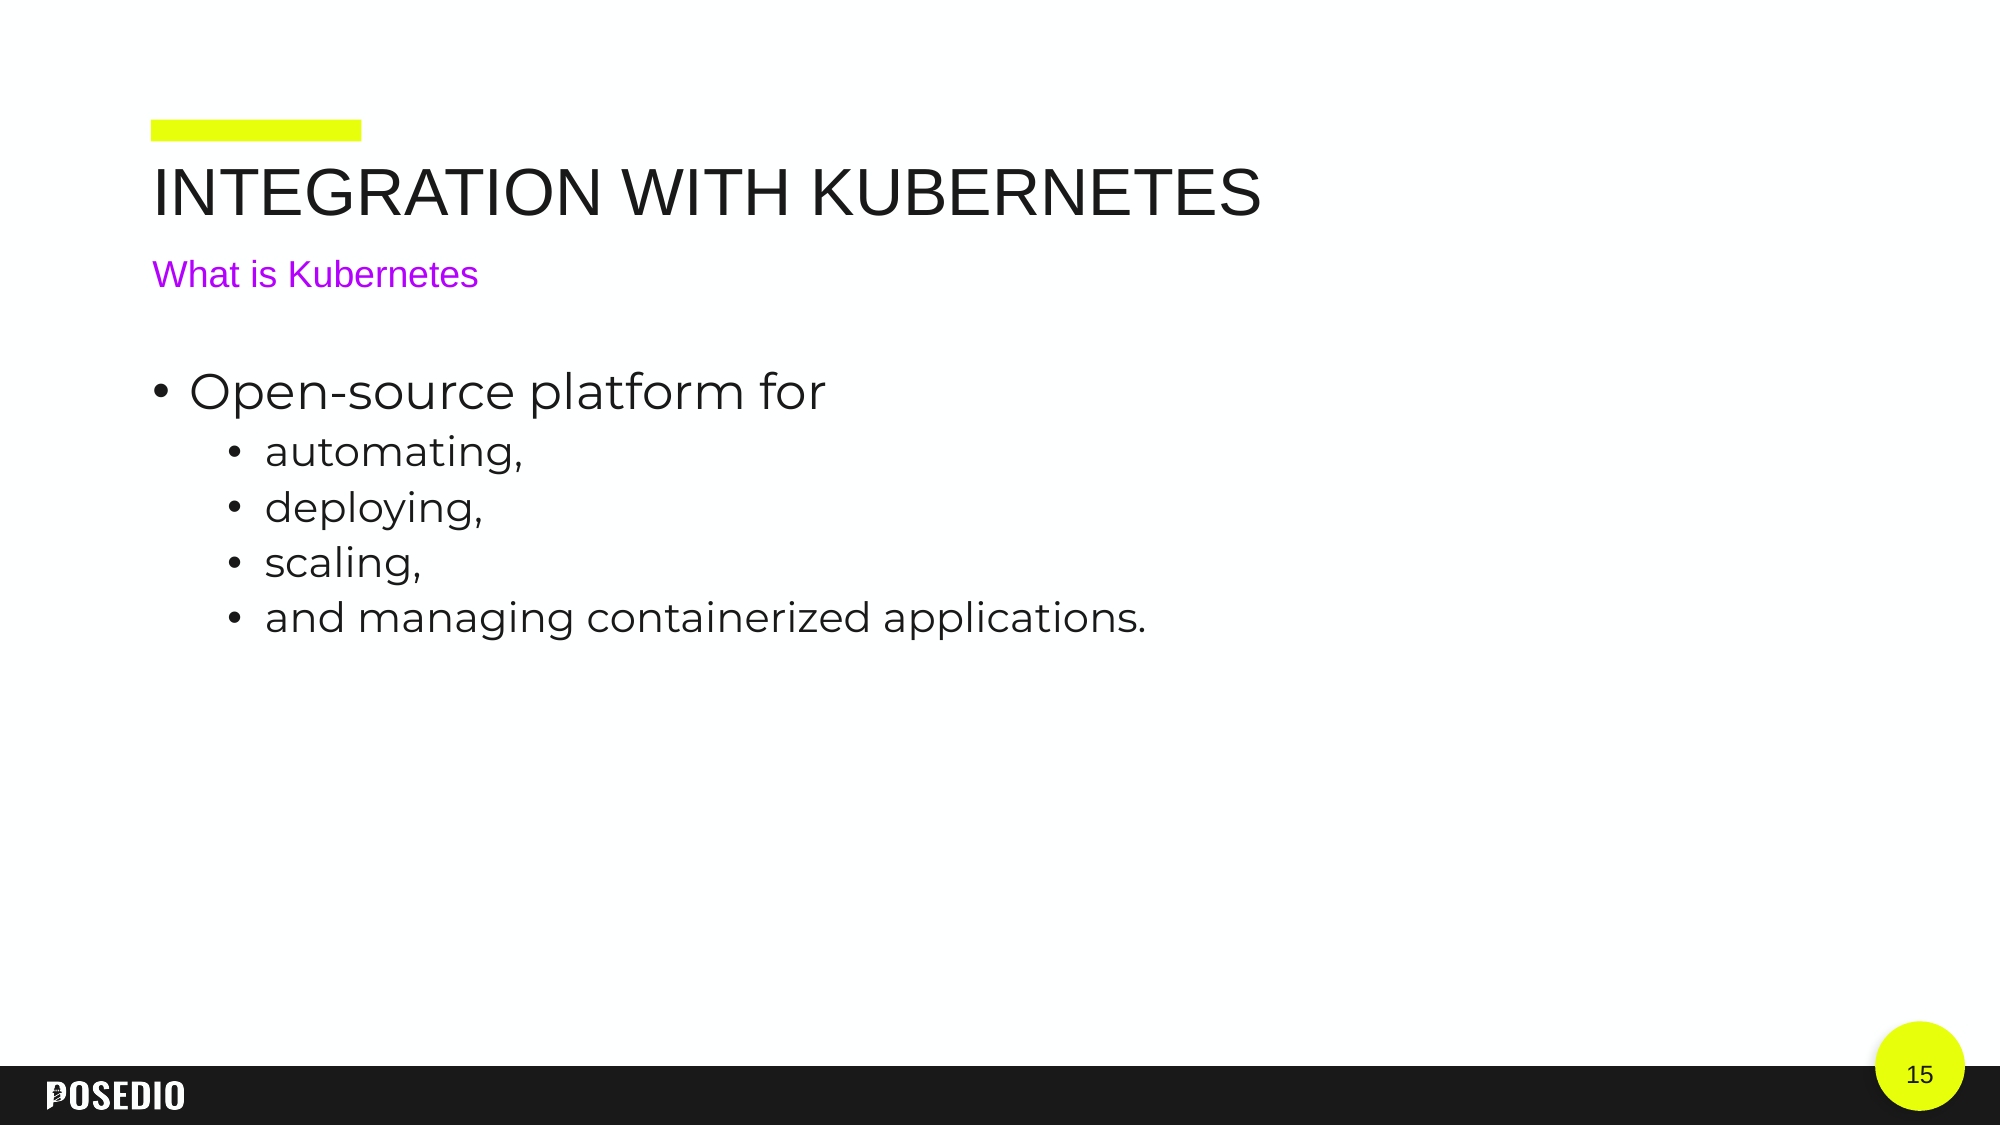

# Integration with Kubernetes
What is Kubernetes
Open-source platform for
automating,
deploying,
scaling,
and managing containerized applications.